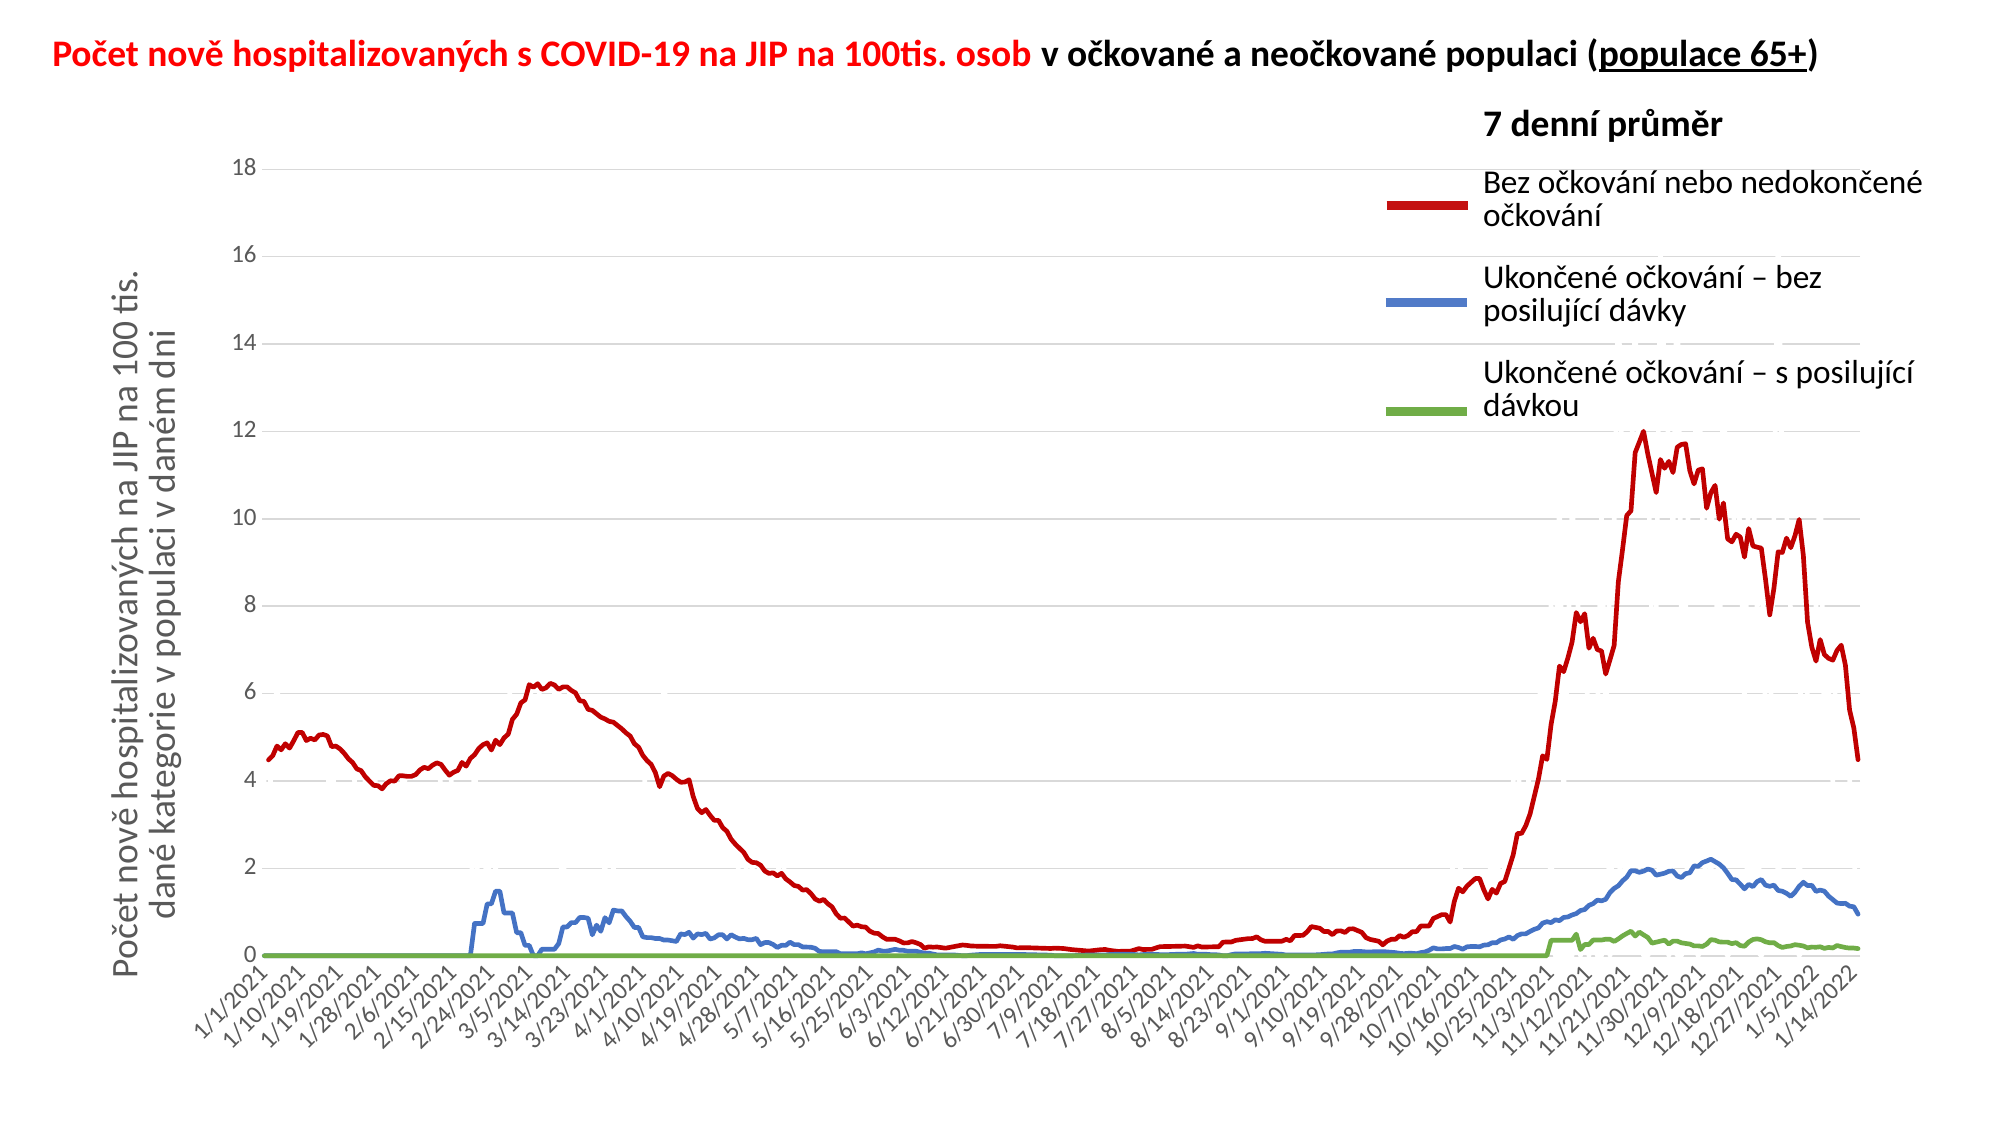

Počet nově hospitalizovaných s COVID-19 na JIP na 100tis. osob v očkované a neočkované populaci (populace 65+)
| 7 denní průměr |
| --- |
| Bez očkování nebo nedokončené očkování |
| Ukončené očkování – bez posilující dávky |
| Ukončené očkování – s posilující dávkou |

### Chart

| Category | Bez očkování | Ukončené očkování - bez posilující dávky | Ukončené očkování - s posilující dávkou |
|---|---|---|---|
| 44191 | None | 0.0 | 0.0 |
| 44192 | 4.169906065916 | 0.0 | 0.0 |
| 44193 | 4.725893541371 | 0.0 | 0.0 |
| 44194 | 5.606207044175 | 0.0 | 0.0 |
| 44195 | 4.401567514022 | 0.0 | 0.0 |
| 44196 | 5.328213306448 | 0.0 | 0.0 |
| 44197 | 3.891912328188 | 0.0 | 0.0 |
| 44198 | 3.24326027349 | 0.0 | 0.0 |
| 44199 | 4.864890410235 | 0.0 | 0.0 |
| 44200 | 6.254859098874 | 0.0 | 0.0 |
| 44201 | 5.003887279099 | 0.0 | 0.0 |
| 44202 | 5.374545596069 | 0.0 | 0.0 |
| 44203 | 4.633228962128 | 0.0 | 0.0 |
| 44204 | 5.096551858341 | 0.0 | 0.0 |
| 44205 | 4.540564382886 | 0.0 | 0.0 |
| 44206 | 4.864890410235 | 0.0 | 0.0 |
| 44207 | 4.957554989477 | 0.0 | 0.0 |
| 44208 | 5.374545596069 | 0.0 | 0.0 |
| 44209 | 5.096551858341 | 0.0 | 0.0 |
| 44210 | 5.42087788569 | 0.0 | 0.0 |
| 44211 | 5.189216437584 | 0.0 | 0.0 |
| 44212 | 4.308902934779 | 0.0 | 0.0 |
| 44213 | 3.150595694247 | 0.0 | 0.0 |
| 44214 | 5.050221908603 | 0.0 | 0.0 |
| 44215 | 4.911224975339 | 0.0 | 0.0 |
| 44216 | 4.401573632071 | 0.0 | 0.0 |
| 44217 | 4.540570694137 | 0.0 | 0.0 |
| 44218 | 4.586903048159 | 0.0 | 0.0 |
| 44219 | 3.289598659697 | 0.0 | 0.0 |
| 44220 | 2.872607280298 | 0.0 | 0.0 |
| 44221 | 4.077249043004 | 0.0 | 0.0 |
| 44222 | 4.216248122958 | 0.0 | 0.0 |
| 44223 | 3.706591756447 | 0.0 | 0.0 |
| 44224 | 4.494246669276 | 0.0 | 0.0 |
| 44225 | 4.077254710271 | 0.0 | 0.0 |
| 44226 | 4.123587150161 | 0.0 | 0.0 |
| 44227 | 3.336020683328 | 0.0 | 0.0 |
| 44228 | 4.031564835672 | 0.0 | 0.0 |
| 44229 | 5.05246919732 | 0.0 | 0.0 |
| 44230 | 3.709002769697 | 0.0 | 0.0 |
| 44231 | 4.404912543939 | 0.0 | 0.0 |
| 44232 | 4.080703327767 | 0.0 | 0.0 |
| 44233 | 4.405480417639 | 0.0 | 0.0 |
| 44234 | 4.081013686699 | 0.0 | 0.0 |
| 44235 | 4.452603427948 | 0.0 | 0.0 |
| 44236 | 4.824430172171 | 0.0 | 0.0 |
| 44237 | 4.2685116535 | 0.0 | 0.0 |
| 44238 | 4.78083137265 | 0.0 | 0.0 |
| 44239 | 3.854760071373 | 0.0 | 0.0 |
| 44240 | 3.48366347625 | 0.0 | 0.0 |
| 44241 | 3.25189202046 | 0.0 | 0.0 |
| 44242 | 4.927388423705 | 0.0 | 0.0 |
| 44243 | 5.118319255628 | 0.0 | 0.0 |
| 44244 | 5.54379763182 | 0.0 | 0.0 |
| 44245 | 4.19954364959 | 0.0 | 0.0 |
| 44246 | 5.092917713868 | 0.0 | 0.0 |
| 44247 | 4.067465697705 | 5.163955589981 | 0.0 |
| 44248 | 4.25767445821 | 0.0 | 0.0 |
| 44249 | 5.533377756665 | 0.0 | 0.0 |
| 44250 | 5.407843065334 | 3.148317224443 | 0.0 |
| 44251 | 4.388599645042 | 0.0 | 0.0 |
| 44252 | 5.784076626688 | 2.037655880674 | 0.0 |
| 44253 | 4.380937777826 | 0.0 | 0.0 |
| 44254 | 5.148473882697 | 1.650001650001 | 0.0 |
| 44255 | 4.865298023353 | 0.0 | 0.0 |
| 44256 | 7.892871254354 | 0.0 | 0.0 |
| 44257 | 6.236471653797 | 0.0 | 0.0 |
| 44258 | 6.204351125873 | 0.0 | 0.0 |
| 44259 | 6.267636768271 | 0.0 | 0.0 |
| 44260 | 6.814303464614 | 0.0 | 0.0 |
| 44261 | 4.738621505991 | 0.0 | 0.0 |
| 44262 | 5.417954035432 | 0.0 | 0.0 |
| 44263 | 6.980197083925 | 1.048866699531 | 0.0 |
| 44264 | 6.510973419679 | 0.0 | 0.0 |
| 44265 | 6.914036614206 | 0.0 | 0.0 |
| 44266 | 5.999941463985 | 0.0 | 0.0 |
| 44267 | 6.108054911902 | 0.894118488582 | 0.0 |
| 44268 | 5.131999925708 | 2.670607296099 | 0.0 |
| 44269 | 5.426543423836 | 0.0 | 0.0 |
| 44270 | 6.412054270452 | 1.734740786357 | 0.0 |
| 44271 | 6.125694347454 | 0.0 | 0.0 |
| 44272 | 5.643720281518 | 0.828809415274 | 0.0 |
| 44273 | 5.898614612048 | 0.0 | 0.0 |
| 44274 | 4.826083702019 | 0.783171216891 | 0.0 |
| 44275 | 4.975722415777 | 0.0 | 0.0 |
| 44276 | 4.879051275871 | 1.547568383177 | 0.0 |
| 44277 | 5.874921441439 | 0.753244601119 | 0.0 |
| 44278 | 5.838757274943 | 2.184359982525 | 0.0 |
| 44279 | 5.256836118629 | 0.0 | 0.0 |
| 44280 | 5.768090921024 | 2.03730993596 | 0.0 |
| 44281 | 4.287779827491 | 0.655235000032 | 0.0 |
| 44282 | 4.439733117166 | 0.0 | 0.0 |
| 44283 | 4.241785781833 | 0.647483877651 | 0.0 |
| 44284 | 5.355907566045 | 0.0 | 0.0 |
| 44285 | 4.622846105453 | 1.18906771146 | 0.0 |
| 44286 | 4.690190240167 | 0.0 | 0.0 |
| 44287 | 4.457817898138 | 0.54274967842 | 0.0 |
| 44288 | 3.461061782497 | 0.516550270672 | 0.0 |
| 44289 | 3.820330371983 | 0.0 | 0.0 |
| 44290 | 2.90527429612 | 0.509273877305 | 0.0 |
| 44291 | 3.121402072406 | 0.0 | 0.0 |
| 44292 | 6.321106018823 | 0.941424563649 | 0.0 |
| 44293 | 5.113808056572 | 0.0 | 0.0 |
| 44294 | 4.105824241617 | 0.426976366858 | 0.0 |
| 44295 | 2.874875988303 | 0.407873591816 | 0.0 |
| 44296 | 3.351150282334 | 1.207209454864 | 0.0 |
| 44297 | 2.936560333467 | 0.397921259341 | 0.0 |
| 44298 | 3.485131951848 | 0.378020382859 | 0.0 |
| 44299 | 3.616973178548 | 0.0 | 0.0 |
| 44300 | 3.22236233531 | 0.674989284545 | 0.0 |
| 44301 | 3.423092617475 | 0.31461282173 | 0.0 |
| 44302 | 3.385380833502 | 0.611834095066 | 0.0 |
| 44303 | 2.412275411676 | 0.299145938346 | 0.0 |
| 44304 | 2.14526172193 | 0.587666640221 | 0.0 |
| 44305 | 3.474773146953 | 0.869011065407 | 0.0 |
| 44306 | 2.45178344957 | 0.0 | 0.0 |
| 44307 | 2.640548829646 | 0.0 | 0.0 |
| 44308 | 2.162181846321 | 0.997981582249 | 0.0 |
| 44309 | 2.589883340143 | 0.237663482768 | 0.0 |
| 44310 | 1.738007027341 | 0.0 | 0.0 |
| 44311 | 1.512849621002 | 0.682309754982 | 0.0 |
| 44312 | 2.35218294338 | 0.655378142265 | 0.0 |
| 44313 | 1.960764508023 | 0.0 | 0.0 |
| 44314 | 2.584937748086 | 0.202092056973 | 0.0 |
| 44315 | 1.76278398298 | 0.0 | 0.0 |
| 44316 | 1.656634822463 | 0.567646424395 | 0.0 |
| 44317 | 1.354546350113 | 0.0 | 0.0 |
| 44318 | 1.604343080128 | 0.371949087608 | 0.0 |
| 44319 | 1.863468623225 | 0.182346988083 | 0.0 |
| 44320 | 2.376617585344 | 0.357529116277 | 0.0 |
| 44321 | 1.698710427125 | 0.175789558803 | 0.0 |
| 44322 | 1.2669165026 | 0.517538517804 | 0.0 |
| 44323 | 1.081574925784 | 0.170496879054 | 0.0 |
| 44324 | 1.211655101737 | 0.0 | 0.0 |
| 44325 | 1.021851659071 | 0.0 | 0.0 |
| 44326 | 1.921869594741 | 0.167413890665 | 0.0 |
| 44327 | 1.738163109226 | 0.330616765576 | 0.0 |
| 44328 | 0.841575922124 | 0.0 | 0.0 |
| 44329 | 0.911964782525 | 0.0 | 0.0 |
| 44330 | 1.372675521077 | 0.159125699755 | 0.0 |
| 44331 | 0.523668850147 | 0.0 | 0.0 |
| 44332 | 0.524124123074 | 0.0 | 0.0 |
| 44333 | 0.787807367968 | 0.15746047742 | 0.0 |
| 44334 | 1.054258744087 | 0.0 | 0.0 |
| 44335 | 0.860088708226 | 0.0 | 0.0 |
| 44336 | 0.265858456957 | 0.0 | 0.0 |
| 44337 | 0.733877381098 | 0.151651637989 | 0.0 |
| 44338 | 0.667626268156 | 0.0 | 0.0 |
| 44339 | 0.267154847624 | 0.151278377932 | 0.0 |
| 44340 | 0.736873766155 | 0.0 | 0.0 |
| 44341 | 0.403563465399 | 0.148911013756 | 0.0 |
| 44342 | 0.540284635453 | 0.147580999831 | 0.0 |
| 44343 | 0.203423757453 | 0.292592722633 | 0.0 |
| 44344 | 0.204014460544 | 0.0 | 0.0 |
| 44345 | 0.272238480909 | 0.0 | 0.0 |
| 44346 | 0.272400330421 | 0.289913895573 | 0.0 |
| 44347 | 0.751173195955 | 0.144111323114 | 0.0 |
| 44348 | 0.13737754509 | 0.0 | 0.0 |
| 44349 | 0.207422546692 | 0.140456934499 | 0.0 |
| 44350 | 0.210105809285 | 0.136904721159 | 0.0 |
| 44351 | 0.425197787837 | 0.0 | 0.0 |
| 44352 | 0.071208790582 | 0.0 | 0.0 |
| 44353 | 0.0 | 0.131578601108 | 0.0 |
| 44354 | 0.145337641141 | 0.0 | 0.0 |
| 44355 | 0.36920450459 | 0.0 | 0.0 |
| 44356 | 0.150353669418 | 0.0 | 0.0 |
| 44357 | 0.230620569202 | 0.0 | 0.0 |
| 44358 | None | None | 0.0 |
| 44359 | 0.23703048212 | 0.0 | 0.0 |
| 44360 | None | None | 0.0 |
| 44361 | 0.325694706809 | 0.0 | 0.0 |
| 44362 | None | None | 0.0 |
| 44363 | 0.258499239581 | 0.0 | 0.0 |
| 44364 | 0.089344905285 | 0.0 | 0.0 |
| 44365 | 0.27635862506 | 0.093217060586 | 0.0 |
| 44366 | None | None | 0.0 |
| 44367 | 0.09396288466 | 0.091402665301 | 0.0 |
| 44368 | None | None | 0.0 |
| 44369 | None | None | 0.0 |
| 44370 | None | None | 0.0 |
| 44371 | 0.217537432753 | 0.0 | 0.0 |
| 44372 | 0.337058958352 | 0.0 | 0.0 |
| 44373 | None | None | 0.0 |
| 44374 | None | None | 0.0 |
| 44375 | 0.117662424151 | 0.0 | 0.0 |
| 44376 | 0.121427747454 | 0.0 | 0.0 |
| 44377 | None | None | 0.0 |
| 44378 | 0.129437774084 | 0.0 | 0.0 |
| 44379 | None | None | 0.0 |
| 44380 | None | None | 0.0 |
| 44381 | None | None | 0.0 |
| 44382 | None | None | 0.0 |
| 44383 | None | None | 0.0 |
| 44384 | 0.146282022963 | 0.0 | 0.0 |
| 44385 | 0.150507435819 | 0.0 | 0.0 |
| 44386 | None | None | 0.0 |
| 44387 | 0.154851976995 | 0.0 | 0.0 |
| 44388 | None | None | 0.0 |
| 44389 | 0.159306189682 | 0.0 | 0.0 |
| 44390 | None | None | 0.0 |
| 44391 | 0.0 | 0.06394274822 | 0.0 |
| 44392 | None | None | 0.0 |
| 44393 | 0.0 | 0.062781851273 | 0.0 |
| 44394 | None | None | 0.0 |
| 44395 | None | None | 0.0 |
| 44396 | 0.358041797799 | 0.0 | 0.0 |
| 44397 | 0.179735214082 | 0.0 | 0.0 |
| 44398 | 0.0 | 0.061948081313 | 0.0 |
| 44399 | None | None | 0.0 |
| 44400 | 0.0 | 0.06115284113 | 0.0 |
| 44401 | None | None | 0.0 |
| 44402 | None | None | 0.0 |
| 44403 | 0.19581465751 | 0.0 | 0.0 |
| 44404 | 0.199826550554 | 0.0 | 0.0 |
| 44405 | 0.204005859048 | 0.0 | 0.0 |
| 44406 | 0.208256972443 | 0.05958960638 | 0.0 |
| 44407 | 0.211421854254 | 0.0 | 0.0 |
| 44408 | 0.0 | 0.118561024841 | 0.0 |
| 44409 | None | None | 0.0 |
| 44410 | 0.431040985532 | 0.0 | 0.0 |
| 44411 | None | None | 0.0 |
| 44412 | 0.222692350517 | 0.0 | 0.0 |
| 44413 | None | None | 0.0 |
| 44414 | 0.228121963126 | 0.058140920801 | 0.0 |
| 44415 | 0.228792638368 | 0.0 | 0.0 |
| 44416 | 0.229104522065 | 0.058077439296 | 0.0 |
| 44417 | None | None | 0.0 |
| 44418 | 0.0 | 0.115533609304 | 0.0 |
| 44419 | 0.2368125037 | 0.0 | 0.0 |
| 44420 | 0.239419455703 | 0.0 | 0.0 |
| 44421 | 0.241265000651 | 0.0 | 0.0 |
| 44422 | 0.241779497098 | 0.0 | 0.0 |
| 44423 | 0.242072137496 | 0.0 | 0.0 |
| 44424 | 0.243855452242 | 0.0 | 0.0 |
| 44425 | 0.738141752742 | 0.0 | 0.0 |
| 44426 | 0.248124796847 | 0.0 | 0.0 |
| 44427 | 0.250350490686 | 0.170563085599 | 0.0 |
| 44428 | 0.504272448318 | 0.113526127186 | 0.0 |
| 44429 | None | None | None |
| 44430 | None | None | None |
| 44431 | 0.510149422765 | 0.0 | 0.0 |
| 44432 | 0.257408208232 | 0.056502570019 | 0.0 |
| 44433 | 0.519471074551 | 0.0 | 0.0 |
| 44434 | 0.261998207932 | 0.0 | 0.0 |
| 44435 | 0.0 | 0.056197771196 | 0.0 |
| 44436 | None | None | None |
| 44437 | None | None | None |
| 44438 | None | None | None |
| 44439 | 0.26796791888 | 0.0 | 0.0 |
| 44440 | 0.810854640791 | 0.0 | 0.0 |
| 44441 | 0.272660099193 | 0.0 | 0.0 |
| 44442 | 1.098759226143 | 0.055733065368 | 0.0 |
| 44443 | None | None | None |
| 44444 | 0.551290709373 | 0.0 | 0.0 |
| 44445 | 0.832889125799 | 0.0 | 0.0 |
| 44446 | 0.838975443188 | 0.055532910468 | 0.0 |
| 44447 | None | None | None |
| 44448 | 0.0 | 0.055393284007 | 0.0 |
| 44449 | 0.284527399988 | 0.055344722908 | 0.0 |
| 44450 | 0.284805349783 | 0.05533421868 | 0.0 |
| 44451 | 0.56998244454 | 0.055327207873 | 0.0 |
| 44452 | 1.144678817432 | 0.165848939257 | 0.0 |
| 44453 | 0.862021901103 | 0.110479109229 | 0.0 |
| 44454 | 0.576538348448 | 0.055205399971 | 0.0 |
| 44455 | 0.578466023798 | 0.055170191766 | 0.0 |
| 44456 | 0.29001394967 | 0.165425607001 | 0.0 |
| 44457 | 0.0 | 0.055136487618 | 0.0 |
| 44458 | 0.290275761973 | 0.055132414275 | 0.0 |
| 44459 | 0.29099967117 | 0.110212693967 | 0.0 |
| 44460 | 0.583544625116 | 0.110157453556 | 0.0 |
| 44461 | None | None | None |
| 44462 | 0.293201822542 | 0.110056161659 | 0.0 |
| 44463 | 0.0 | 0.055004048297 | 0.0 |
| 44464 | 0.882052005786 | 0.10999890001 | 0.0 |
| 44465 | 0.294086508487 | 0.0 | 0.0 |
| 44466 | 0.294818274015 | 0.0 | 0.0 |
| 44467 | 0.886548401109 | 0.0 | 0.0 |
| 44468 | 0.296147125892 | 0.054925559389 | 0.0 |
| 44469 | 0.593621536589 | 0.164708375585 | 0.0 |
| 44470 | 0.595014964626 | 0.054879079436 | 0.0 |
| 44471 | 0.892899661888 | 0.054874833249 | 0.0 |
| 44472 | 1.190780973701 | 0.16461817637 | 0.0 |
| 44473 | 0.298257282697 | 0.109713122128 | 0.0 |
| 44474 | 0.896458987001 | 0.274203835453 | 0.0 |
| 44475 | 1.496584793501 | 0.438621500348 | 0.0 |
| 44476 | 0.899644640367 | 0.0 | 0.0 |
| 44477 | 0.901447725046 | 0.054805361498 | 0.0 |
| 44478 | 0.901748490322 | 0.109605196601 | 0.0 |
| 44479 | 0.0 | 0.164404281087 | 0.0 |
| 44480 | 3.613228027809 | 0.438333587201 | 0.0 |
| 44481 | 3.01134977731 | 0.109582075879 | 0.0 |
| 44482 | 0.905348800714 | 0.164324854901 | 0.0 |
| 44483 | 1.814914971233 | 0.383329965505 | 0.0 |
| 44484 | 1.515220388805 | 0.109502579059 | 0.0 |
| 44485 | 1.515647545257 | 0.109498622233 | 0.0 |
| 44486 | 0.0 | 0.109497423251 | 0.0 |
| 44487 | 1.822041232793 | 0.711718054535 | 0.0 |
| 44488 | 1.520903294884 | 0.164259804257 | 0.0 |
| 44489 | 2.437396981893 | 0.49287791414 | 0.0 |
| 44490 | 1.220885691524 | 0.383383501802 | 0.0 |
| 44491 | 3.057430779767 | 0.547814330384 | 0.0 |
| 44492 | 1.834817496819 | 0.273928023768 | 0.0 |
| 44493 | 2.140849550268 | 0.438305008785 | 0.0 |
| 44494 | 3.981708643064 | 0.328846406804 | 0.0 |
| 44495 | 4.907885130948 | 0.767794739947 | 0.0 |
| 44496 | 2.457515697381 | 0.768590558633 | 0.0 |
| 44497 | 2.461992983319 | 0.384674353925 | 0.0 |
| 44498 | 4.931863227103 | 0.935101739069 | 0.0 |
| 44499 | 4.624705175045 | 0.605256931567 | 0.0 |
| 44500 | 4.933642508263 | 0.660388572636 | 0.0 |
| 44501 | 7.719146571155 | 1.103331398825 | 0.0 |
| 44502 | 4.325673800938 | 0.997067513657 | 0.0 |
| 44503 | 8.044579345851 | 0.612900098398 | 2.476718842876 |
| 44504 | 6.200435270555 | 0.841428813439 | 0.0 |
| 44505 | 10.557989758749 | 0.790626334181 | 0.0 |
| 44506 | 3.727402621606 | 1.130986950107 | 0.0 |
| 44507 | 7.146297130606 | 0.735852249924 | 0.0 |
| 44508 | 10.271030713494 | 1.42656852636 | 0.0 |
| 44509 | 9.042098764662 | 1.20964188264 | 0.984765675007 |
| 44510 | 6.562541015881 | 1.105674554587 | 0.0 |
| 44511 | 7.503118483619 | 0.99100054913 | 0.812908994838 |
| 44512 | 5.011432330002 | 1.468449481813 | 0.0 |
| 44513 | 5.326665601333 | 1.41200723889 | 0.717036059743 |
| 44514 | 5.328585667985 | 1.296347364525 | 0.0 |
| 44515 | 10.0525244402 | 1.308967498337 | 0.0 |
| 44516 | 5.351600128438 | 1.444098930404 | 1.119056411633 |
| 44517 | 8.835511181654 | 2.196090105577 | 0.0 |
| 44518 | 9.805844283192 | 1.669619419528 | 0.444349649852 |
| 44519 | 15.224803742764 | 1.877468871566 | 0.407913522333 |
| 44520 | 10.471104511142 | 2.196945492526 | 1.199774442404 |
| 44521 | 10.791595251698 | 1.887079668729 | 0.394472649238 |
| 44522 | 10.814834135433 | 2.35528222965 | 0.366299024545 |
| 44523 | 14.660747124421 | 1.419315464151 | 0.339540126852 |
| 44524 | 10.54013395552 | 1.96231697306 | 0.632055317481 |
| 44525 | 11.528005046704 | 1.855491658902 | 0.0 |
| 44526 | 11.560879269095 | 2.211382724008 | 0.0 |
| 44527 | 7.389463267941 | 2.015558769998 | 0.278825697691 |
| 44528 | 7.713495081039 | 1.076895740338 | 0.553362089716 |
| 44529 | 16.116658823226 | 2.517556554866 | 0.528535639158 |
| 44530 | 13.25633879322 | 1.584196605686 | 0.503532278936 |
| 44531 | 11.647507595145 | 2.277663779555 | 0.0 |
| 44532 | 9.736592711835 | 1.886657974064 | 0.477210798325 |
| 44533 | 15.631971289279 | 1.412575025391 | 0.0 |
| 44534 | 7.820570054385 | 1.77009947959 | 0.0 |
| 44535 | 7.824113919098 | 1.701548409052 | 0.453417064351 |
| 44536 | 11.778100584978 | 2.651955243596 | 0.437187137954 |
| 44537 | 11.164195767456 | 2.689602433145 | 0.20915863846 |
| 44538 | 13.853659180193 | 2.212177298636 | 0.0 |
| 44539 | 9.938480803824 | 2.474169297658 | 0.382642567837 |
| 44540 | 9.316315530297 | 1.674442676977 | 0.367713977359 |
| 44541 | 10.322460341773 | 2.062098177257 | 0.729052942002 |
| 44542 | 8.993974037394 | 1.302753868412 | 0.361539434913 |
| 44543 | 6.355152690905 | 2.266800902968 | 0.172409631491 |
| 44544 | 13.764486282514 | 2.087454718289 | 0.162623573587 |
| 44545 | 8.089933089511 | 1.330952038311 | 0.0 |
| 44546 | 9.478287950387 | 1.474761197124 | 0.140809372271 |
| 44547 | 10.536225923874 | 1.625038594666 | 0.528797659541 |
| 44548 | 9.863610081289 | 1.374086919242 | 0.25884003427 |
| 44549 | 5.784359093012 | 0.555442409879 | 0.255035029061 |
| 44550 | 10.928775123375 | 2.987577460173 | 0.845526019855 |
| 44551 | 10.973748735446 | 1.721803193843 | 0.568582410334 |
| 44552 | 7.903671427196 | 2.140282688537 | 0.107196991623 |
| 44553 | 9.322045602066 | 1.808306001541 | 0.0 |
| 44554 | 5.548889181746 | 0.710132285809 | 0.195109959095 |
| 44555 | 4.165538499989 | 1.202225078174 | 0.096297088072 |
| 44556 | 10.073536818777 | 0.727778202315 | 0.286803593075 |
| 44557 | 16.738969716413 | 2.145527332756 | 0.370638053408 |
| 44558 | 10.860578203169 | 1.590275992398 | 0.268264329786 |
| 44559 | 10.208679489706 | 1.809556686451 | 0.259551045904 |
| 44560 | 7.787638186329 | 1.316116578681 | 0.08389311011 |
| 44561 | 7.472059833408 | 1.370321873382 | 0.40966984707 |
| 44562 | 6.768816419011 | 2.152610886368 | 0.0 |
| 44563 | 4.276900815106 | 1.390730318848 | 0.16252195062 |
| 44564 | 6.090112165536 | 1.59344012569 | 0.079897220215 |
| 44565 | 6.839871410417 | 1.646231446971 | 0.392744901974 |
| 44566 | 7.961466502129 | 0.841654490731 | 0.232933180011 |
| 44567 | 11.239947498567 | 1.524950735619 | 0.154758395062 |
| 44568 | 5.076215753673 | 1.186117008748 | 0.154755042112 |
| 44569 | 6.163976272317 | 1.3555668896 | 0.154754802621 |
| 44570 | 3.988527544408 | 0.847316886347 | 0.077373449919 |
| 44571 | 7.641393062342 | 1.029482667801 | 0.461295039694 |
| 44572 | 7.669019716684 | 1.569417972625 | 0.228827366532 |
| 44573 | 4.763702056087 | 0.885129644939 | 0.075726883422 |
| 44574 | 4.040359518536 | 1.073479684396 | 0.075350114306 |
| 44575 | 2.204804268501 | 1.075880025032 | 0.150545161666 |
| 44576 | 1.102410236246 | 0.179314945183 | 0.075272184218 |